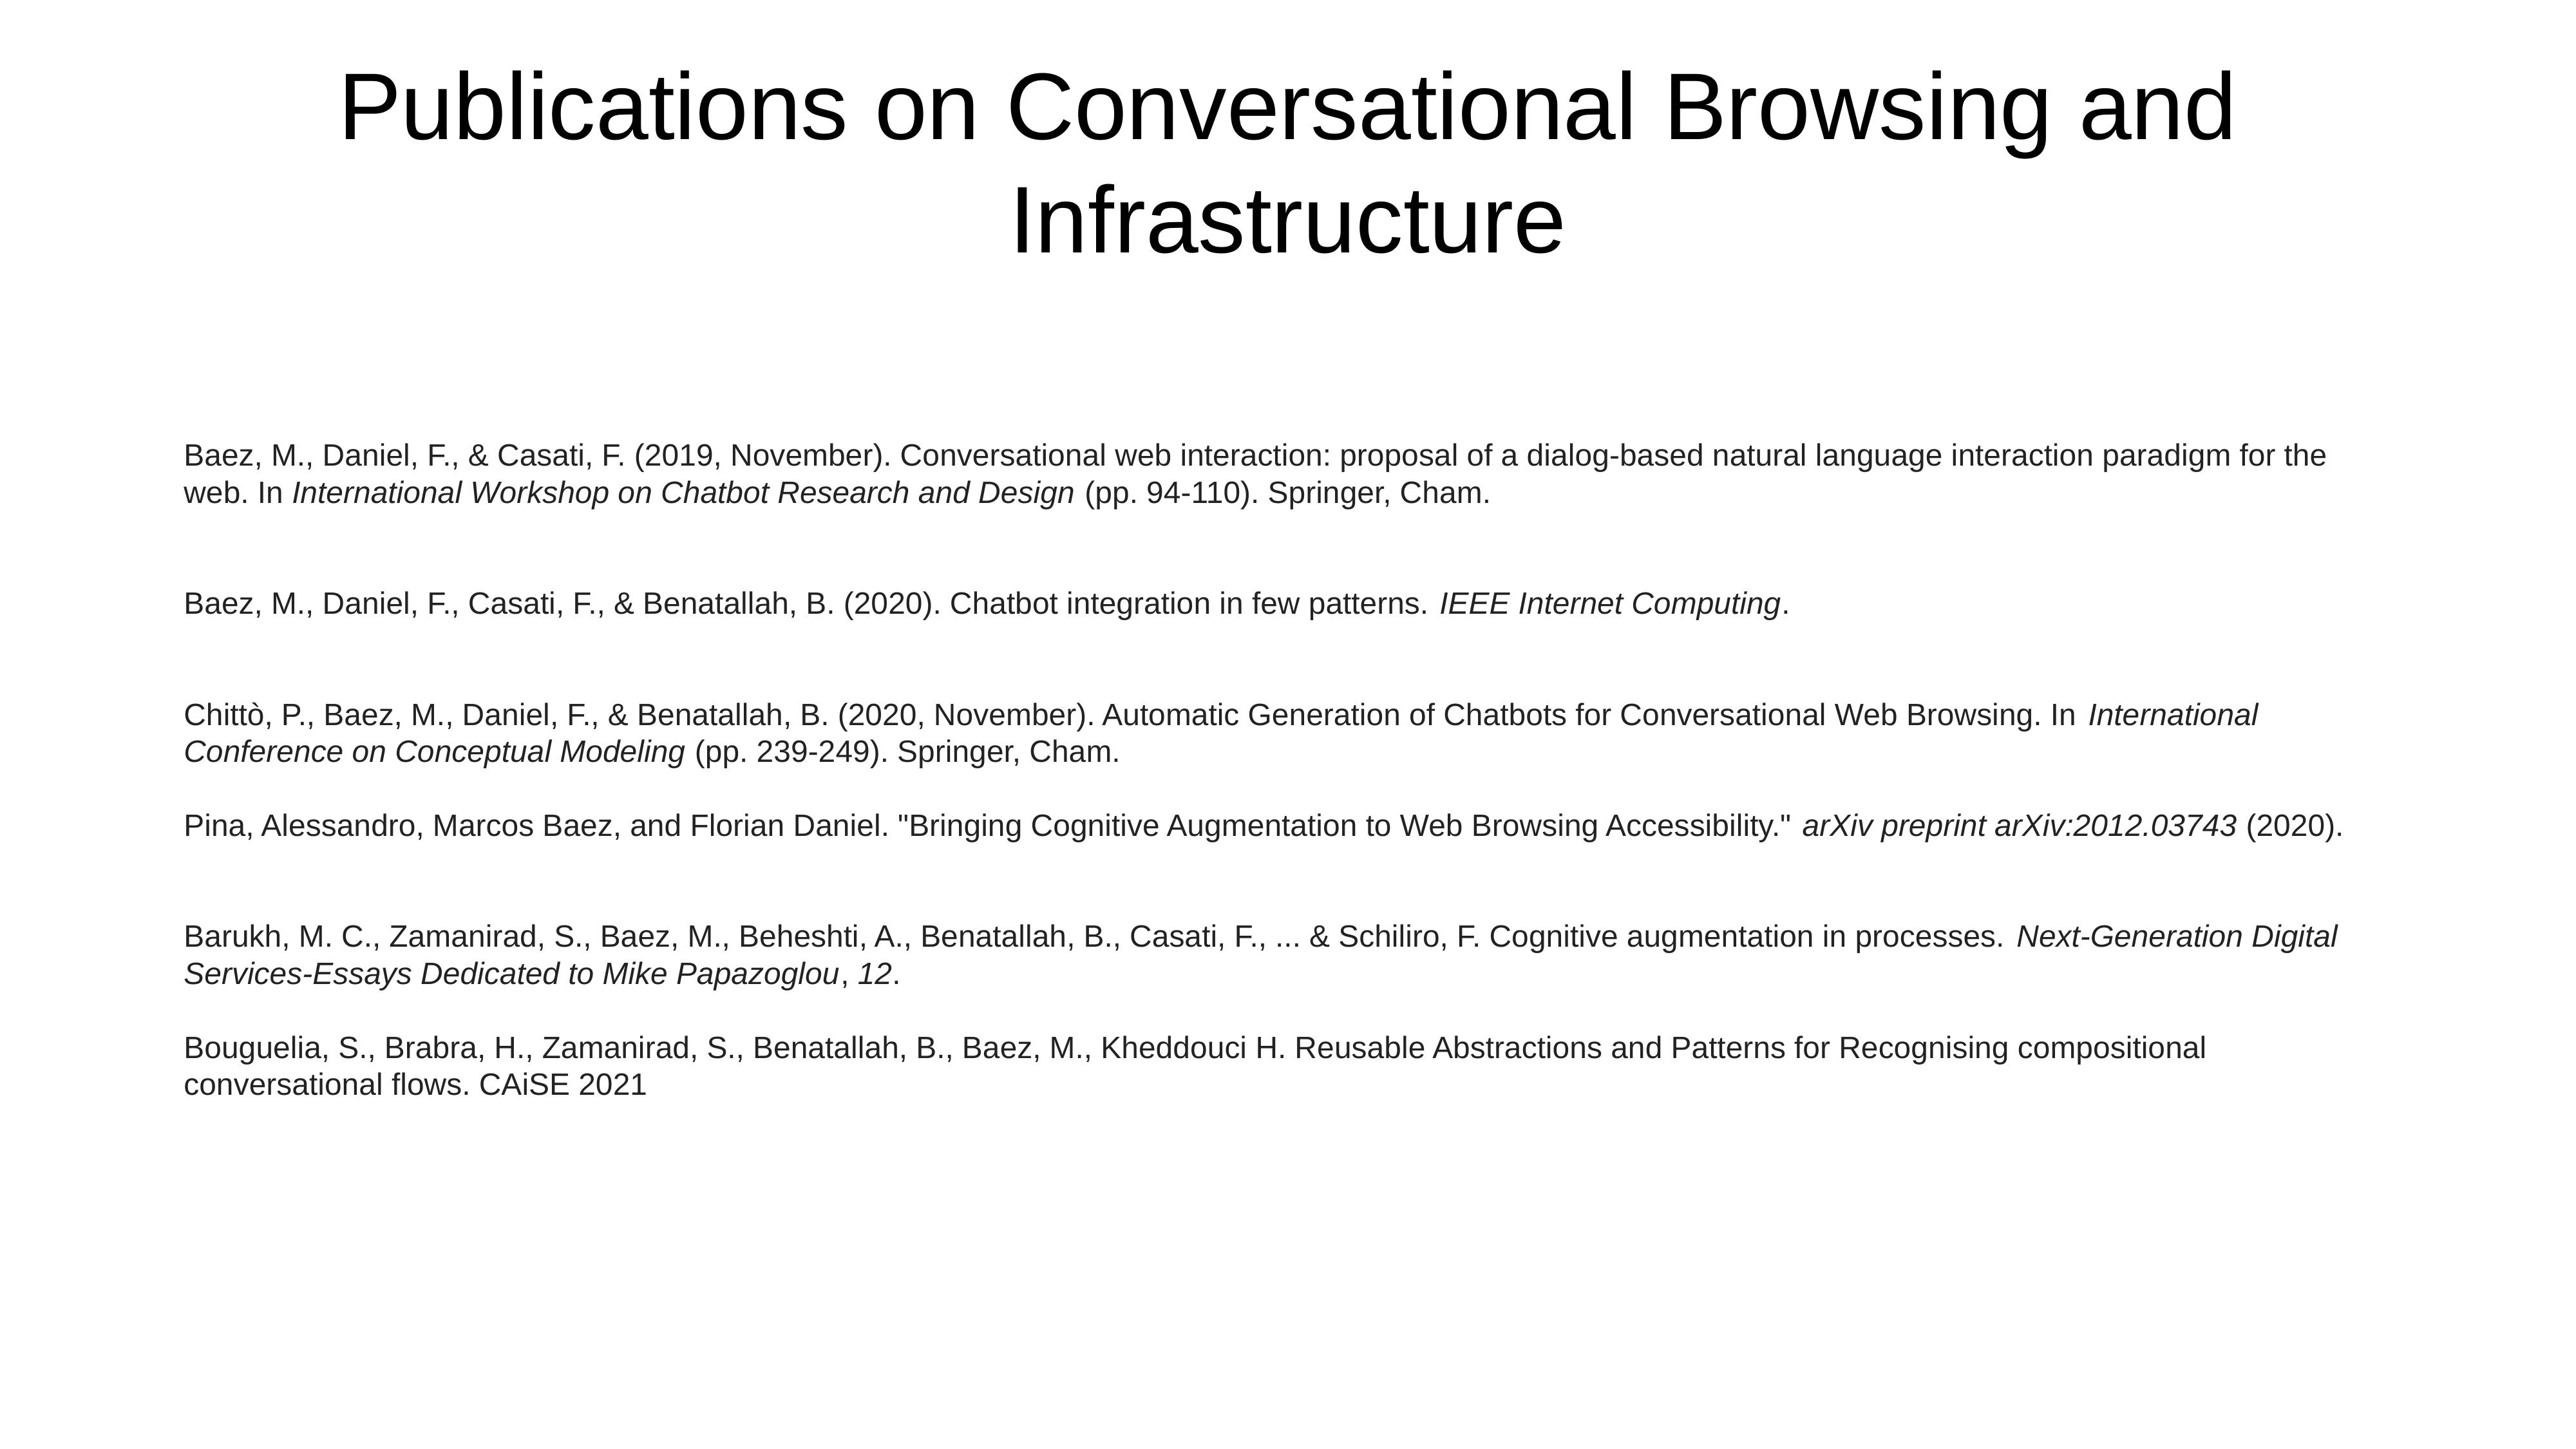

# Publications on Conversational Browsing and Infrastructure
Baez, M., Daniel, F., & Casati, F. (2019, November). Conversational web interaction: proposal of a dialog-based natural language interaction paradigm for the web. In International Workshop on Chatbot Research and Design (pp. 94-110). Springer, Cham.

Baez, M., Daniel, F., Casati, F., & Benatallah, B. (2020). Chatbot integration in few patterns. IEEE Internet Computing.

Chittò, P., Baez, M., Daniel, F., & Benatallah, B. (2020, November). Automatic Generation of Chatbots for Conversational Web Browsing. In International Conference on Conceptual Modeling (pp. 239-249). Springer, Cham.

Pina, Alessandro, Marcos Baez, and Florian Daniel. "Bringing Cognitive Augmentation to Web Browsing Accessibility." arXiv preprint arXiv:2012.03743 (2020).

Barukh, M. C., Zamanirad, S., Baez, M., Beheshti, A., Benatallah, B., Casati, F., ... & Schiliro, F. Cognitive augmentation in processes. Next-Generation Digital Services-Essays Dedicated to Mike Papazoglou, 12.

Bouguelia, S., Brabra, H., Zamanirad, S., Benatallah, B., Baez, M., Kheddouci H. Reusable Abstractions and Patterns for Recognising compositional conversational flows. CAiSE 2021